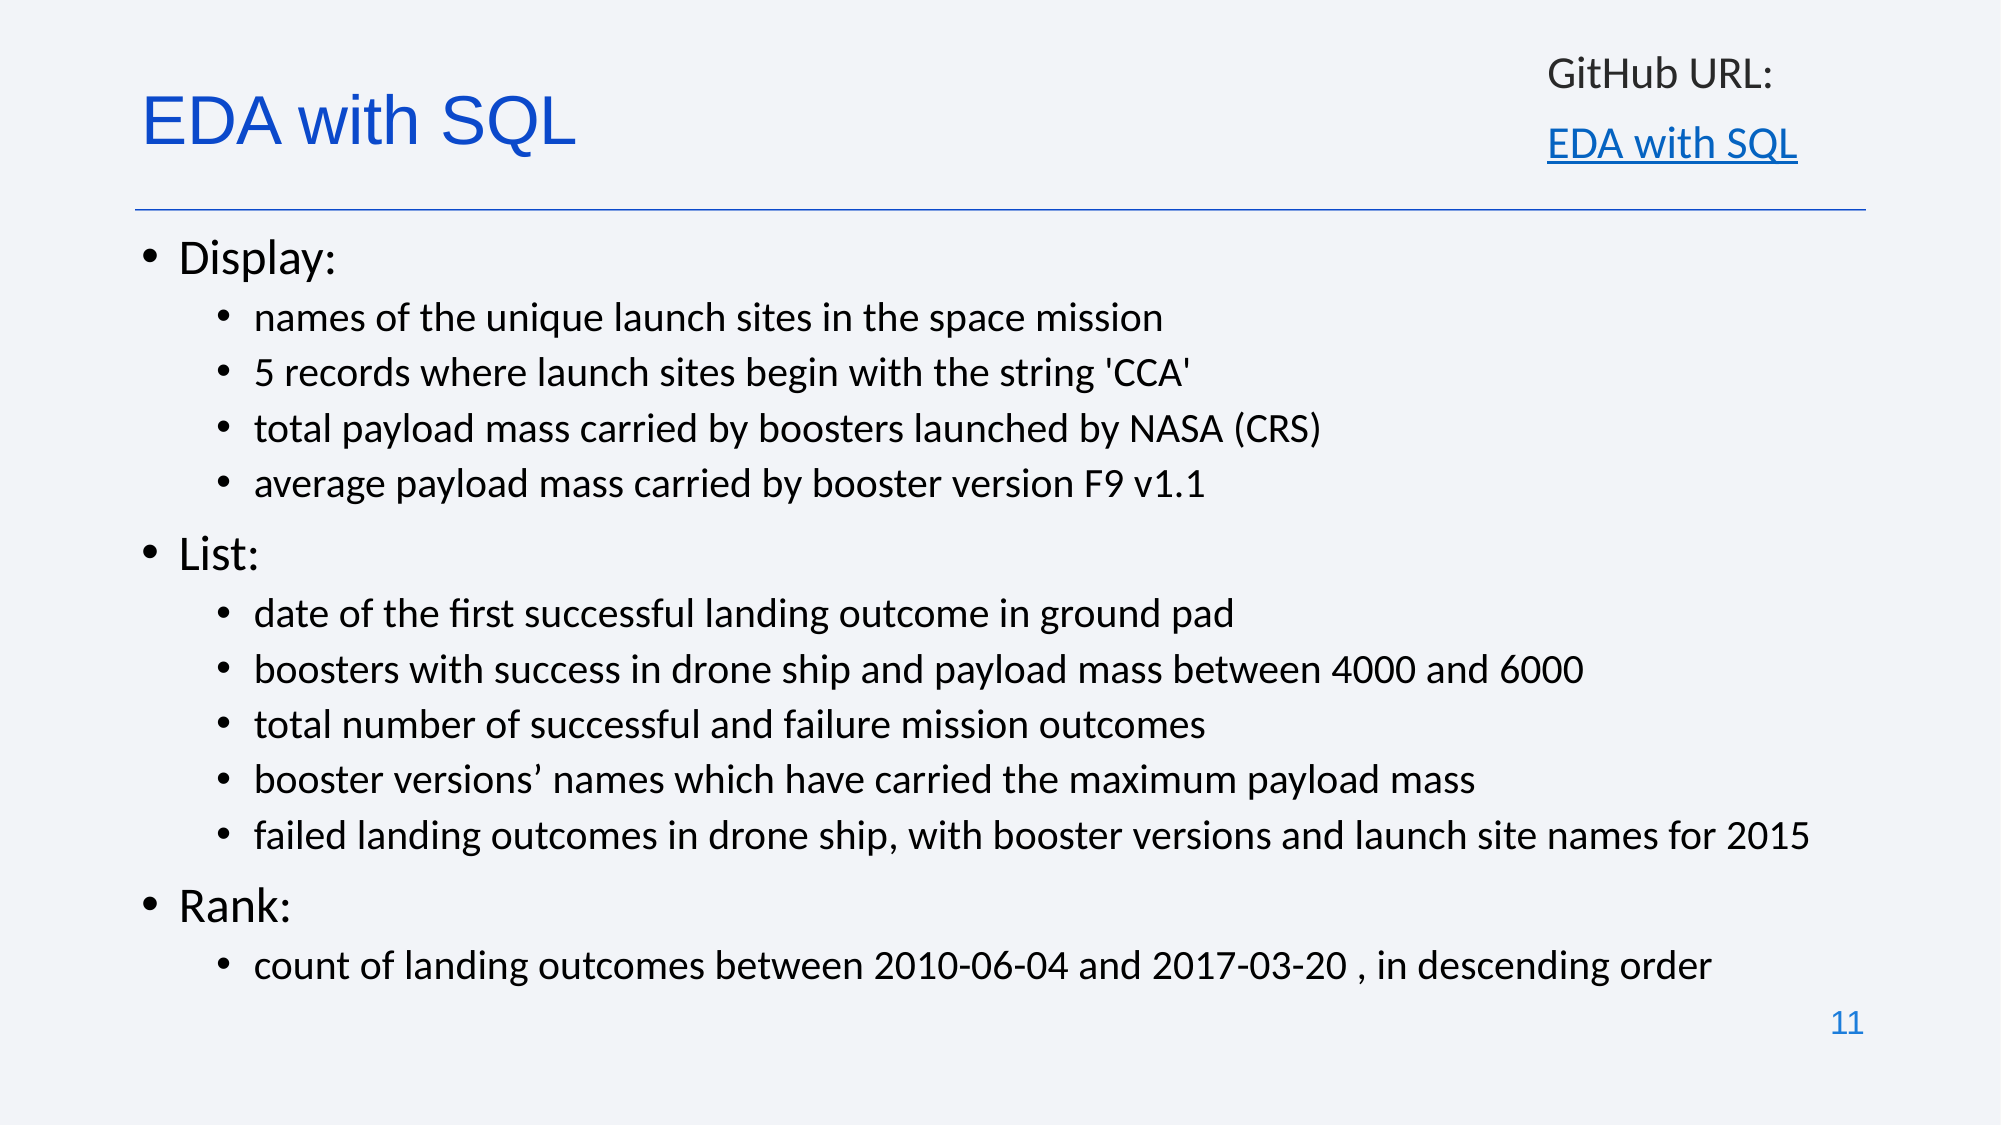

GitHub URL:
EDA with SQL
EDA with SQL
Display:
names of the unique launch sites in the space mission
5 records where launch sites begin with the string 'CCA'
total payload mass carried by boosters launched by NASA (CRS)
average payload mass carried by booster version F9 v1.1
List:
date of the first successful landing outcome in ground pad
boosters with success in drone ship and payload mass between 4000 and 6000
total number of successful and failure mission outcomes
booster versions’ names which have carried the maximum payload mass
failed landing outcomes in drone ship, with booster versions and launch site names for 2015
Rank:
count of landing outcomes between 2010-06-04 and 2017-03-20 , in descending order

11